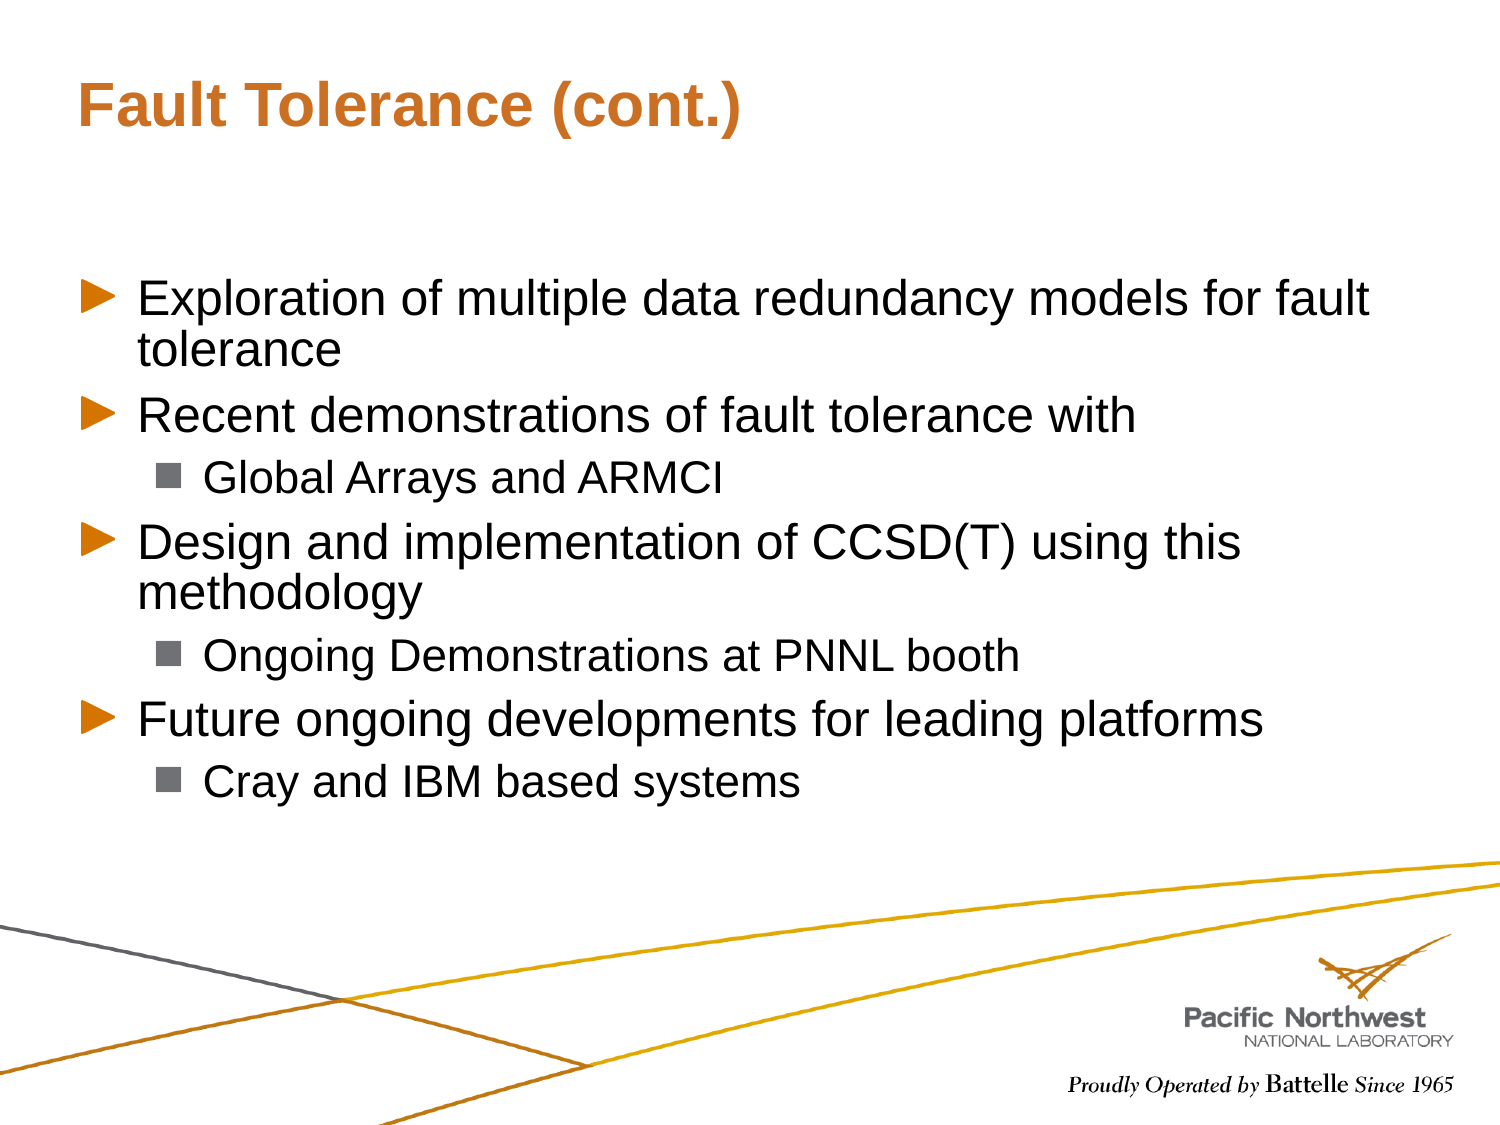

# Fault Tolerance (cont.)
Exploration of multiple data redundancy models for fault tolerance
Recent demonstrations of fault tolerance with
Global Arrays and ARMCI
Design and implementation of CCSD(T) using this methodology
Ongoing Demonstrations at PNNL booth
Future ongoing developments for leading platforms
Cray and IBM based systems